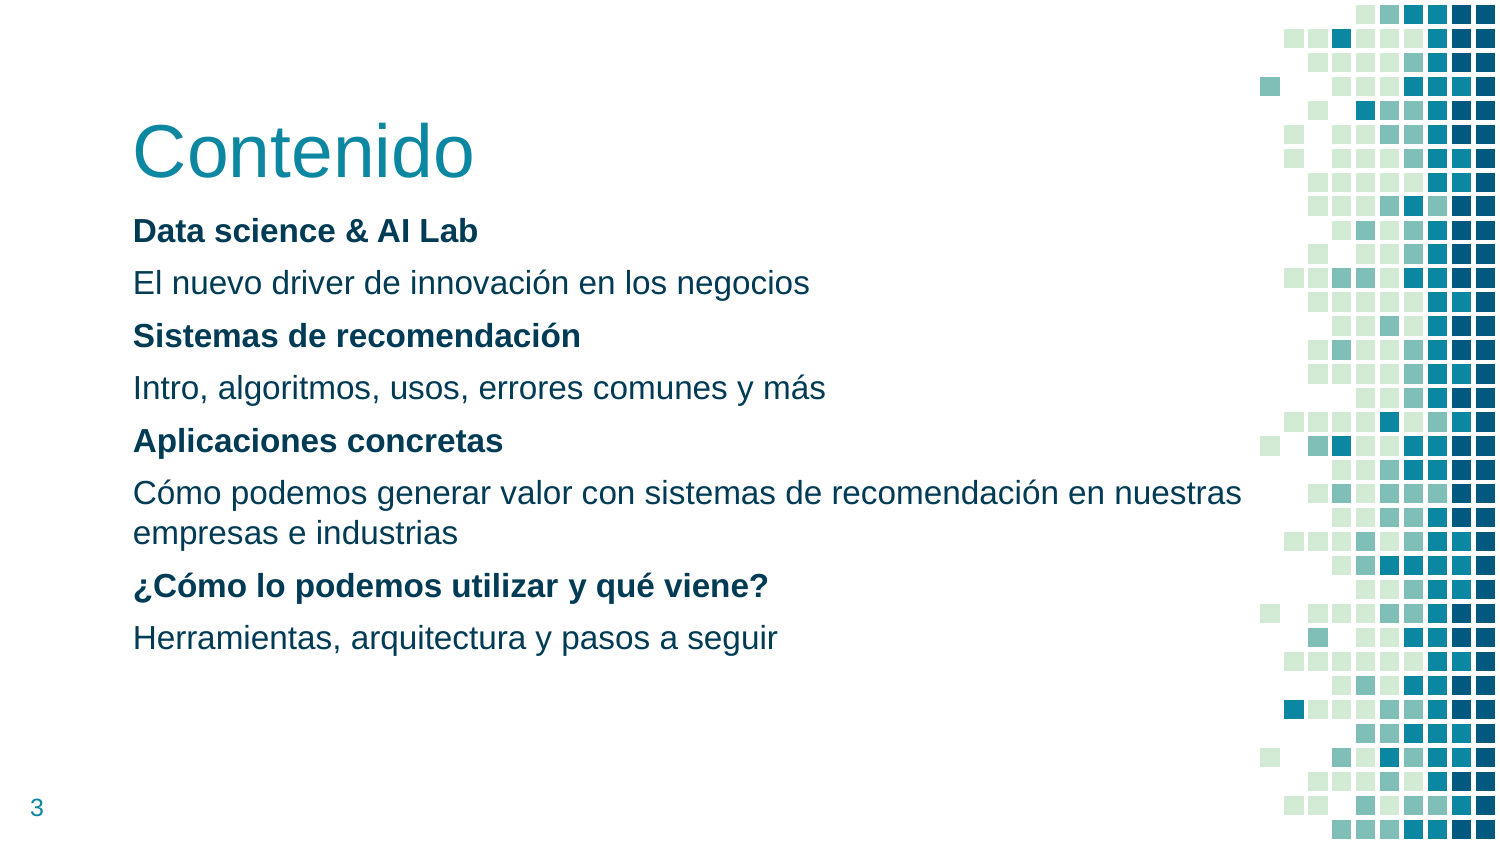

# Contenido
Data science & AI Lab
El nuevo driver de innovación en los negocios
Sistemas de recomendación
Intro, algoritmos, usos, errores comunes y más
Aplicaciones concretas
Cómo podemos generar valor con sistemas de recomendación en nuestras empresas e industrias
¿Cómo lo podemos utilizar y qué viene?
Herramientas, arquitectura y pasos a seguir

3